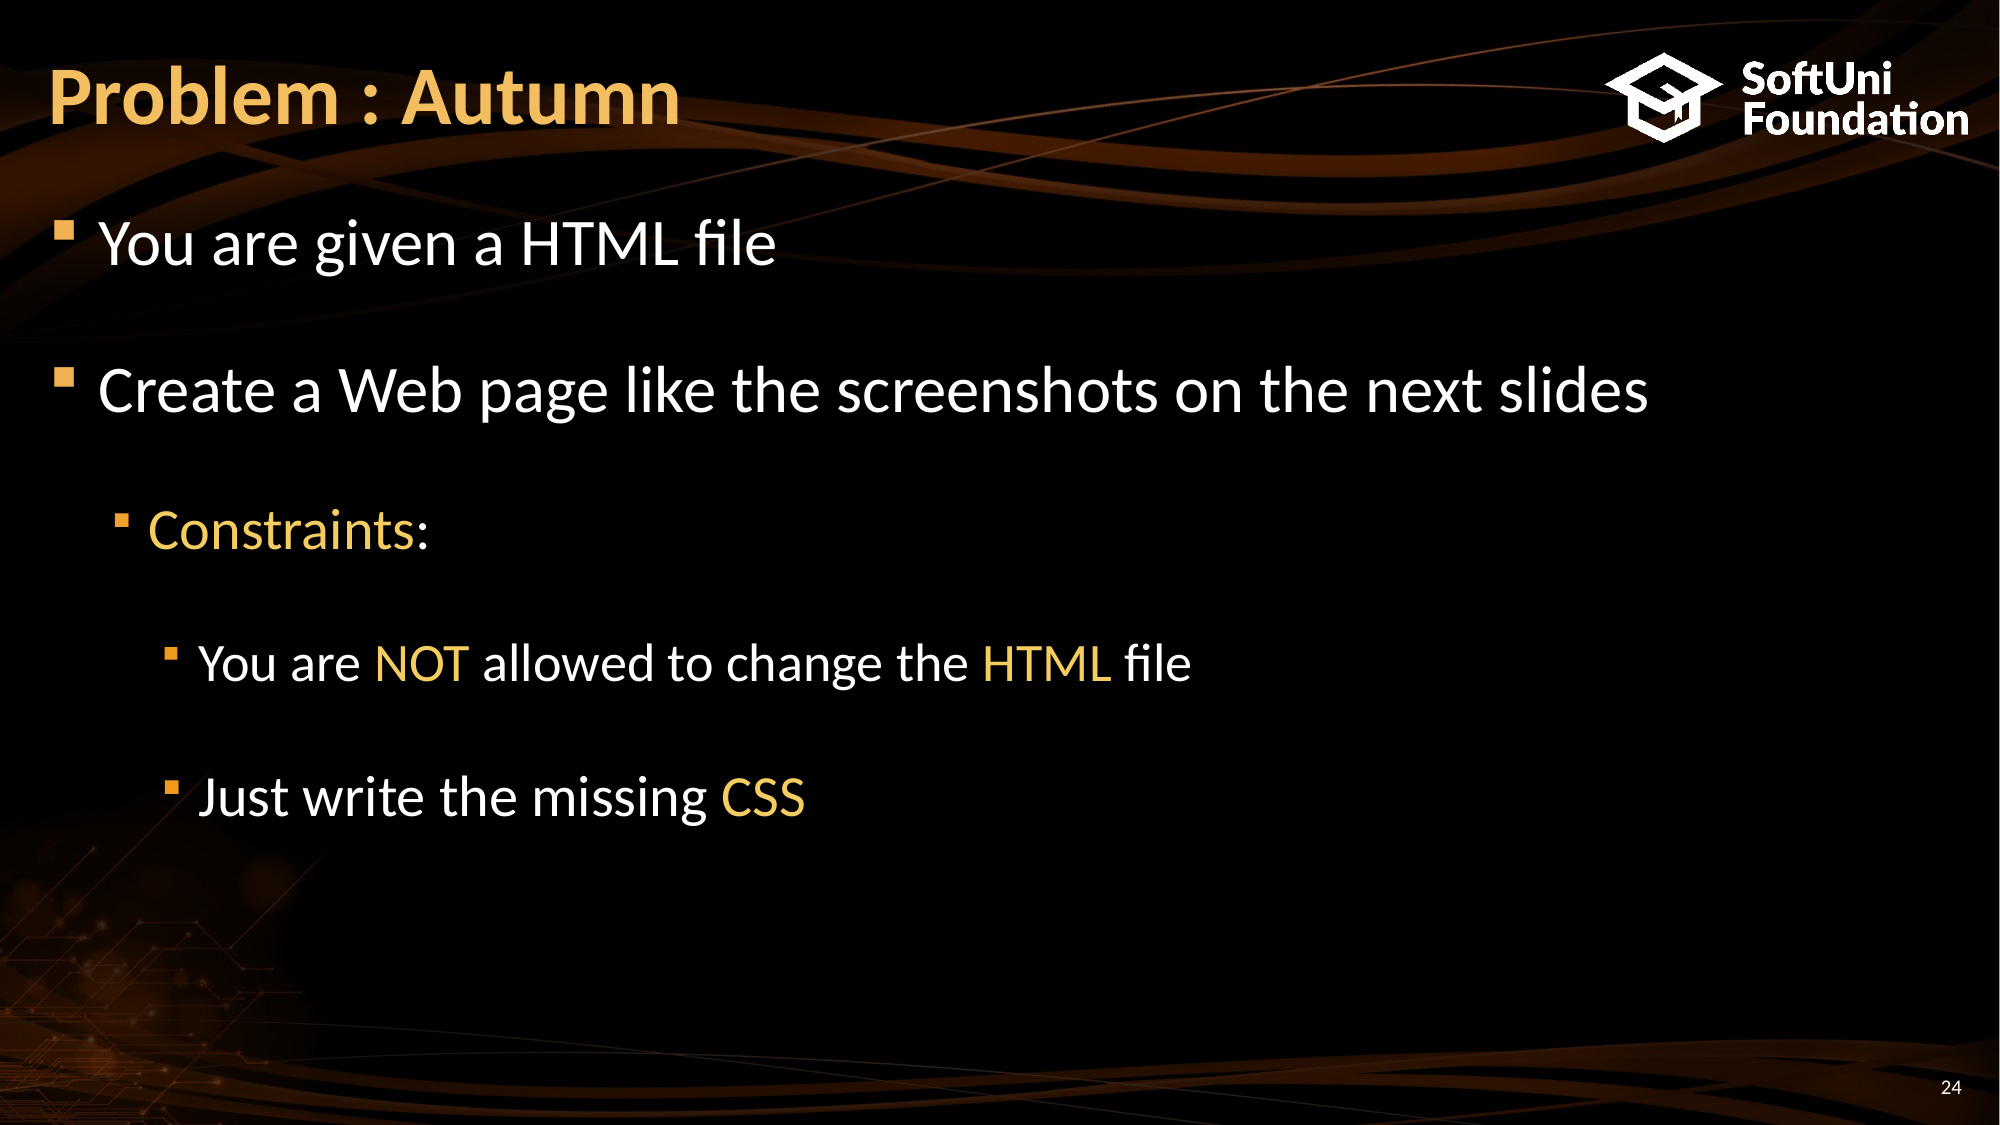

# Problem : Autumn
You are given a HTML file
Create a Web page like the screenshots on the next slides
Constraints:
You are NOT allowed to change the HTML file
Just write the missing CSS
24